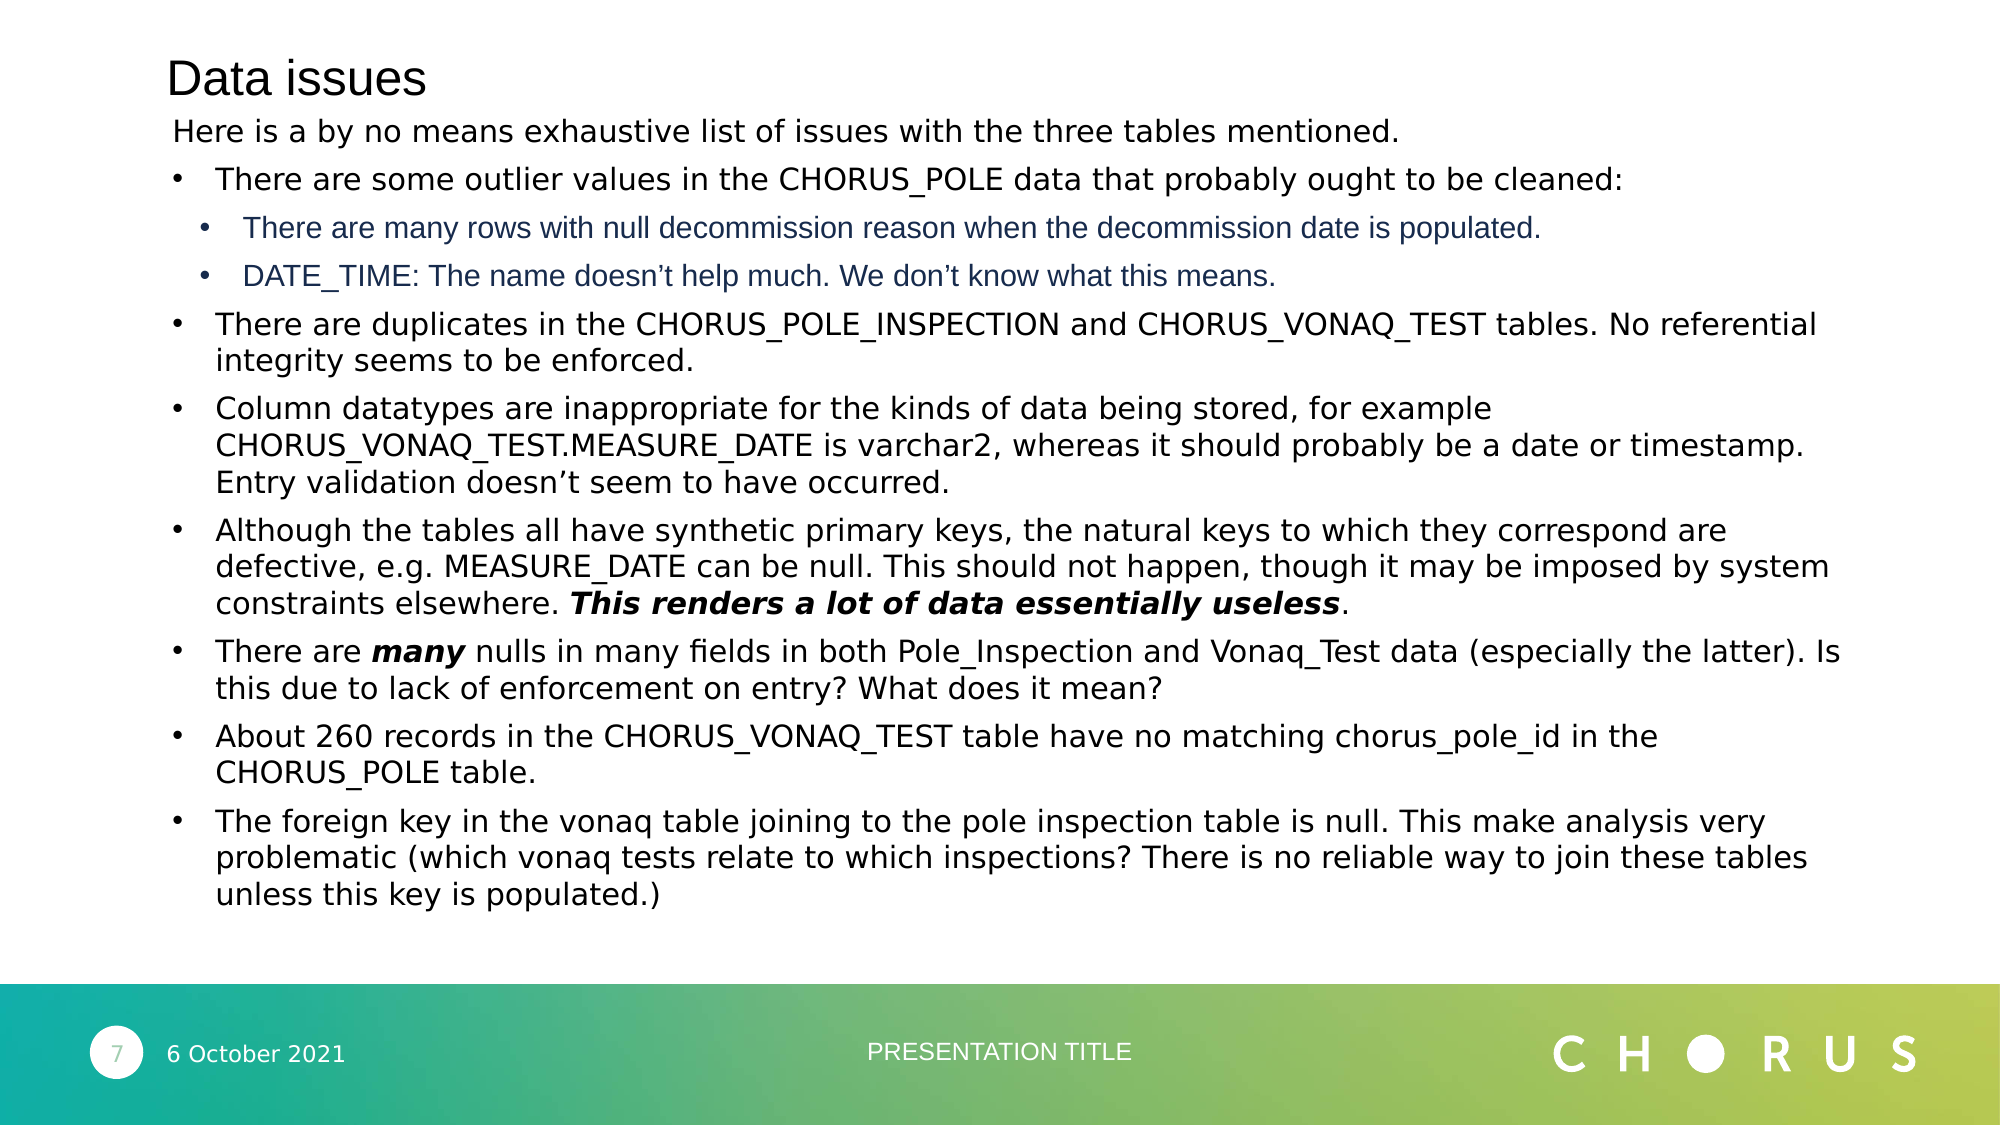

Data issues
Here is a by no means exhaustive list of issues with the three tables mentioned.
There are some outlier values in the CHORUS_POLE data that probably ought to be cleaned:
There are many rows with null decommission reason when the decommission date is populated.
DATE_TIME: The name doesn’t help much. We don’t know what this means.
There are duplicates in the CHORUS_POLE_INSPECTION and CHORUS_VONAQ_TEST tables. No referential integrity seems to be enforced.
Column datatypes are inappropriate for the kinds of data being stored, for example CHORUS_VONAQ_TEST.MEASURE_DATE is varchar2, whereas it should probably be a date or timestamp. Entry validation doesn’t seem to have occurred.
Although the tables all have synthetic primary keys, the natural keys to which they correspond are defective, e.g. MEASURE_DATE can be null. This should not happen, though it may be imposed by system constraints elsewhere. This renders a lot of data essentially useless.
There are many nulls in many fields in both Pole_Inspection and Vonaq_Test data (especially the latter). Is this due to lack of enforcement on entry? What does it mean?
About 260 records in the CHORUS_VONAQ_TEST table have no matching chorus_pole_id in the CHORUS_POLE table.
The foreign key in the vonaq table joining to the pole inspection table is null. This make analysis very problematic (which vonaq tests relate to which inspections? There is no reliable way to join these tables unless this key is populated.)
Presentation Title
7
6 October 2021